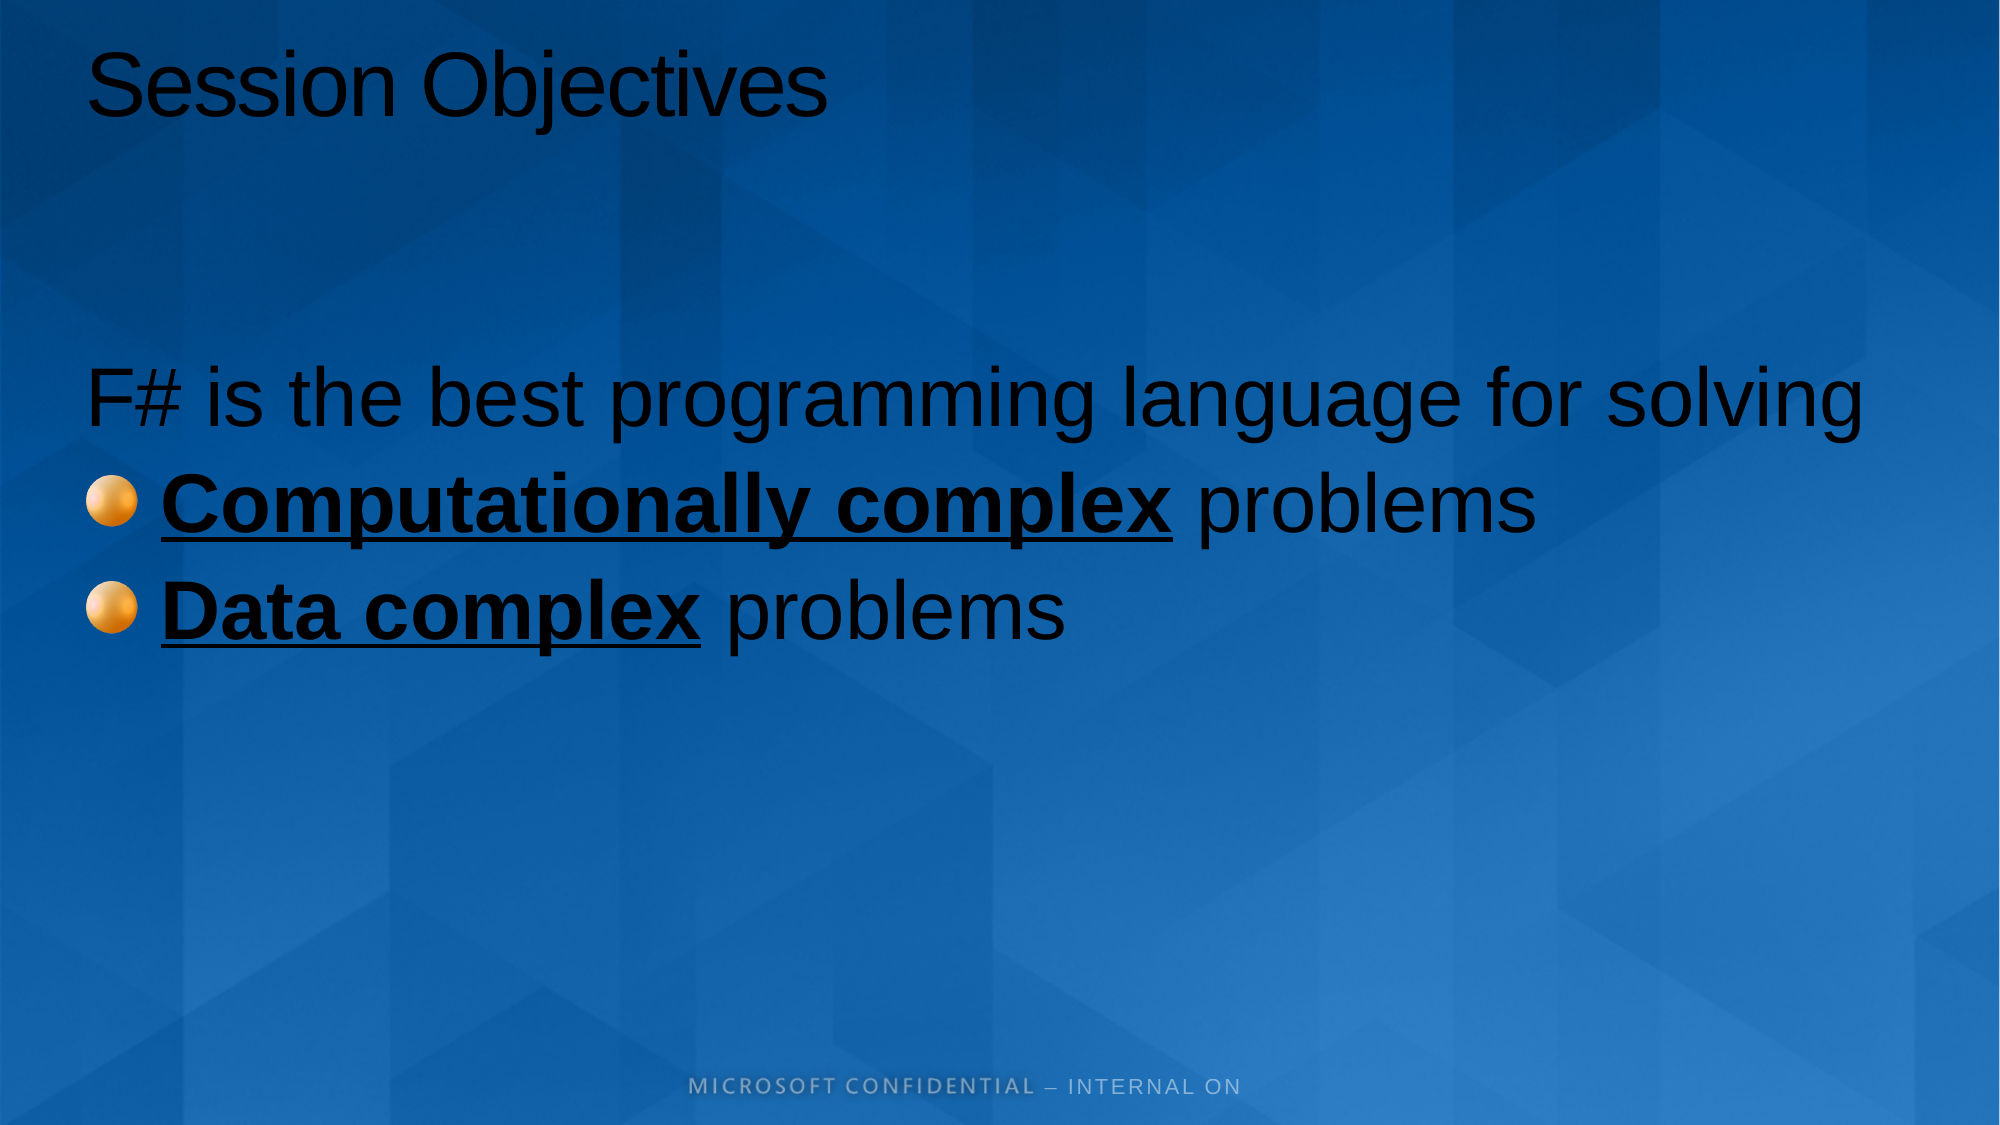

# Session Objectives

F# is the best programming language for solving
Computationally complex problems
Data complex problems